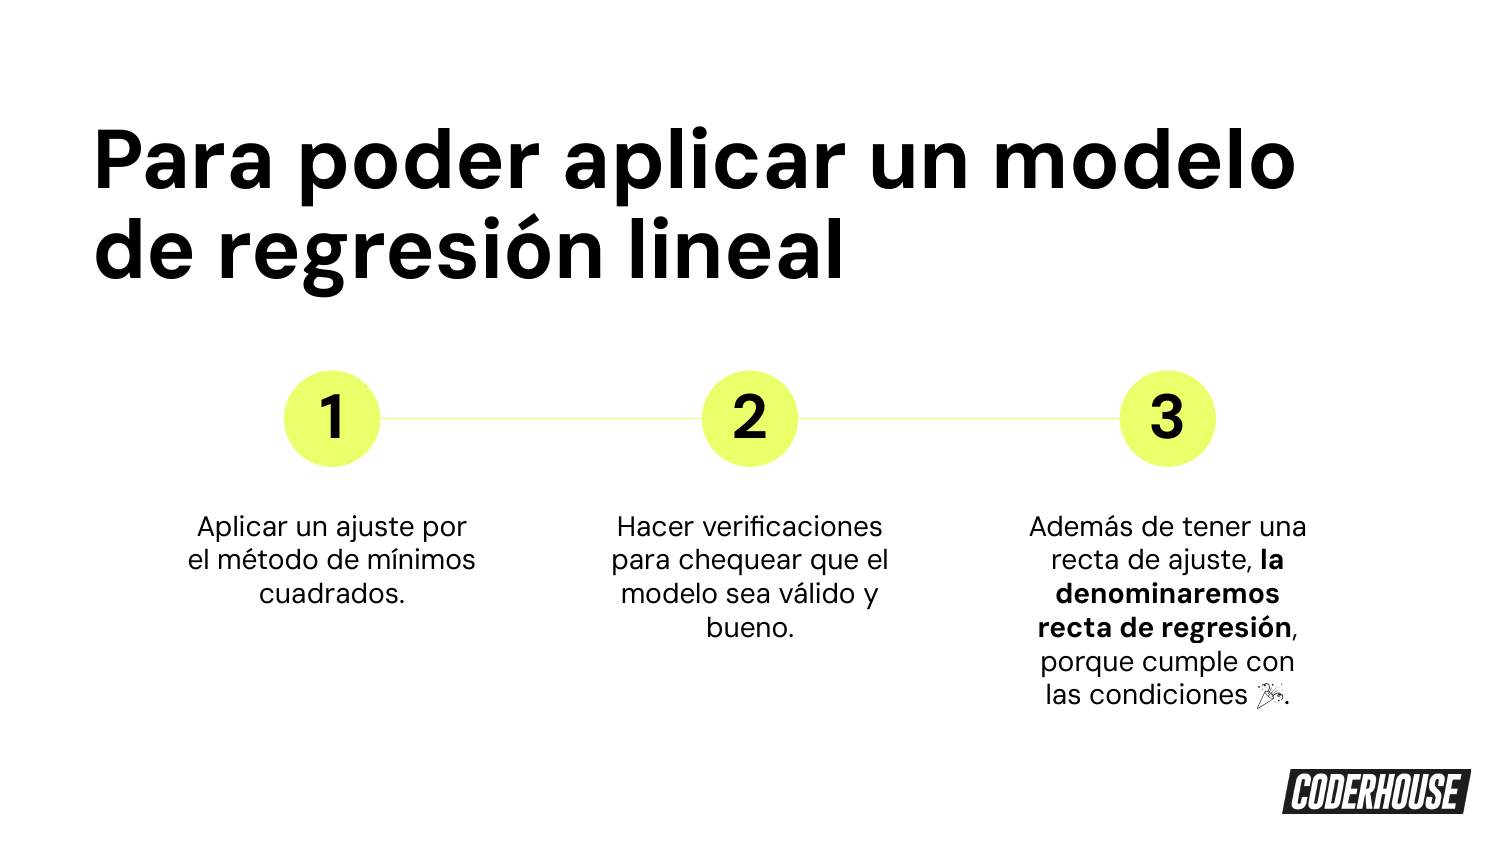

Para poder aplicar un modelo de regresión lineal
1
2
3

Aplicar un ajuste por el método de mínimos cuadrados.

Hacer verificaciones para chequear que el modelo sea válido y bueno.

Además de tener una recta de ajuste, la denominaremos recta de regresión, porque cumple con las condiciones 🎉.